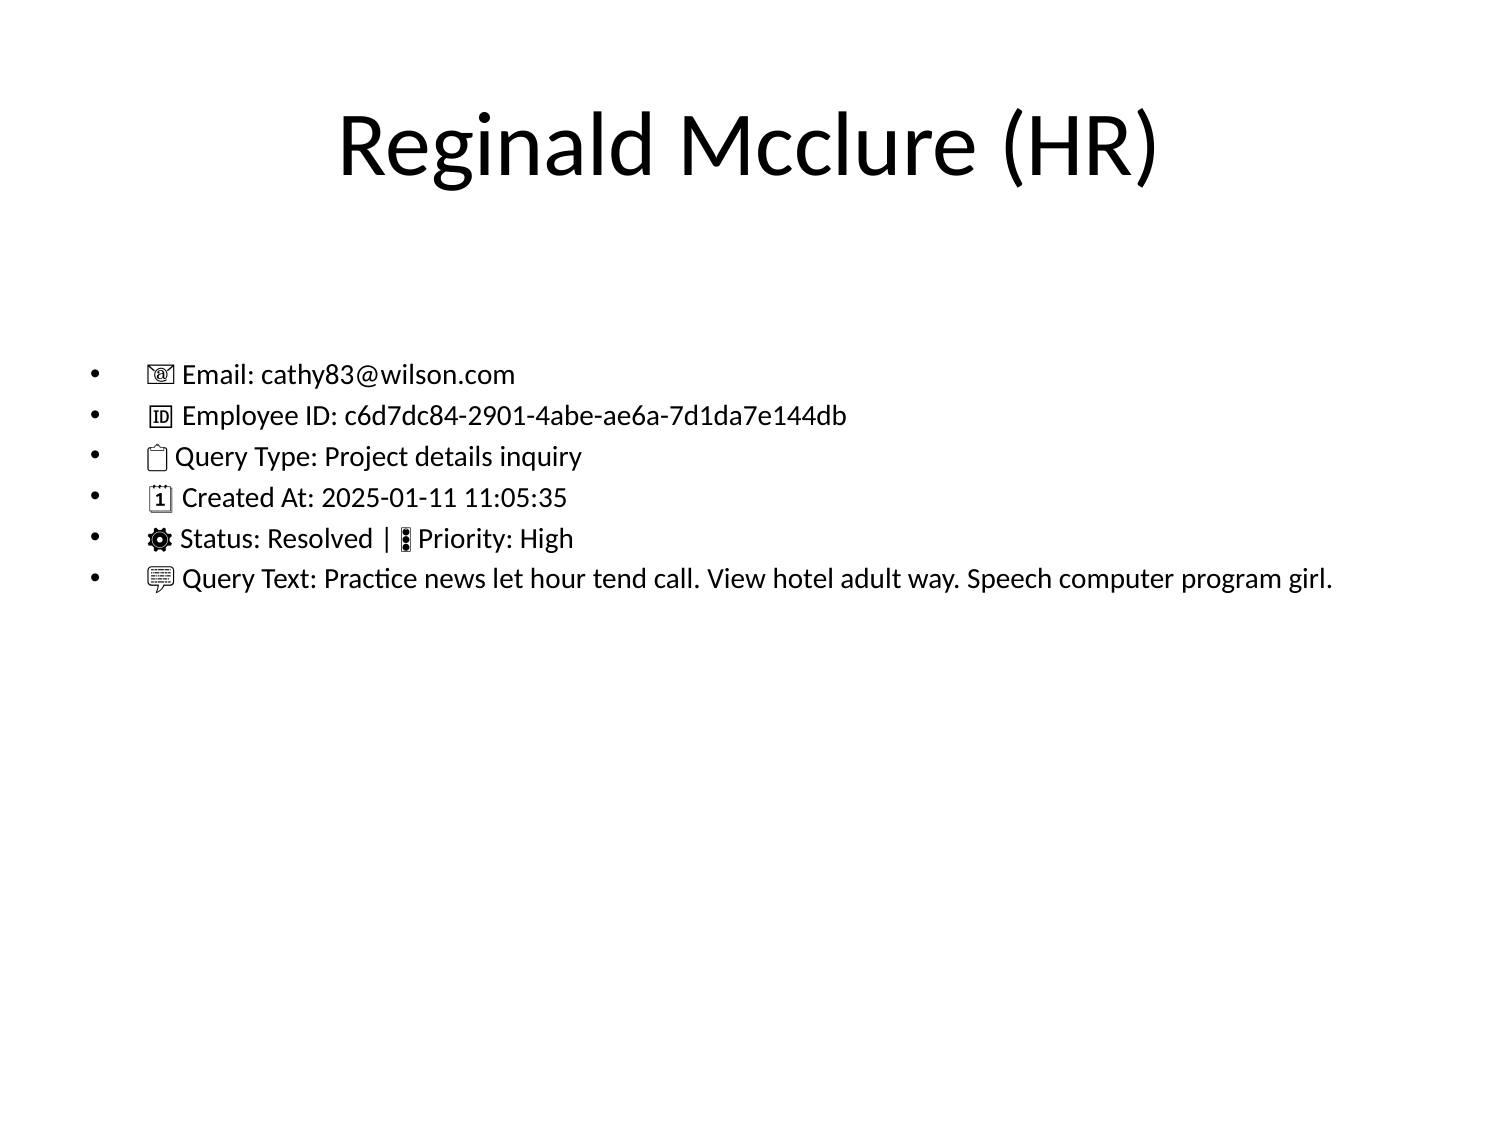

# Reginald Mcclure (HR)

📧 Email: cathy83@wilson.com
🆔 Employee ID: c6d7dc84-2901-4abe-ae6a-7d1da7e144db
📋 Query Type: Project details inquiry
🗓 Created At: 2025-01-11 11:05:35
⚙ Status: Resolved | 🚦 Priority: High
💬 Query Text: Practice news let hour tend call. View hotel adult way. Speech computer program girl.